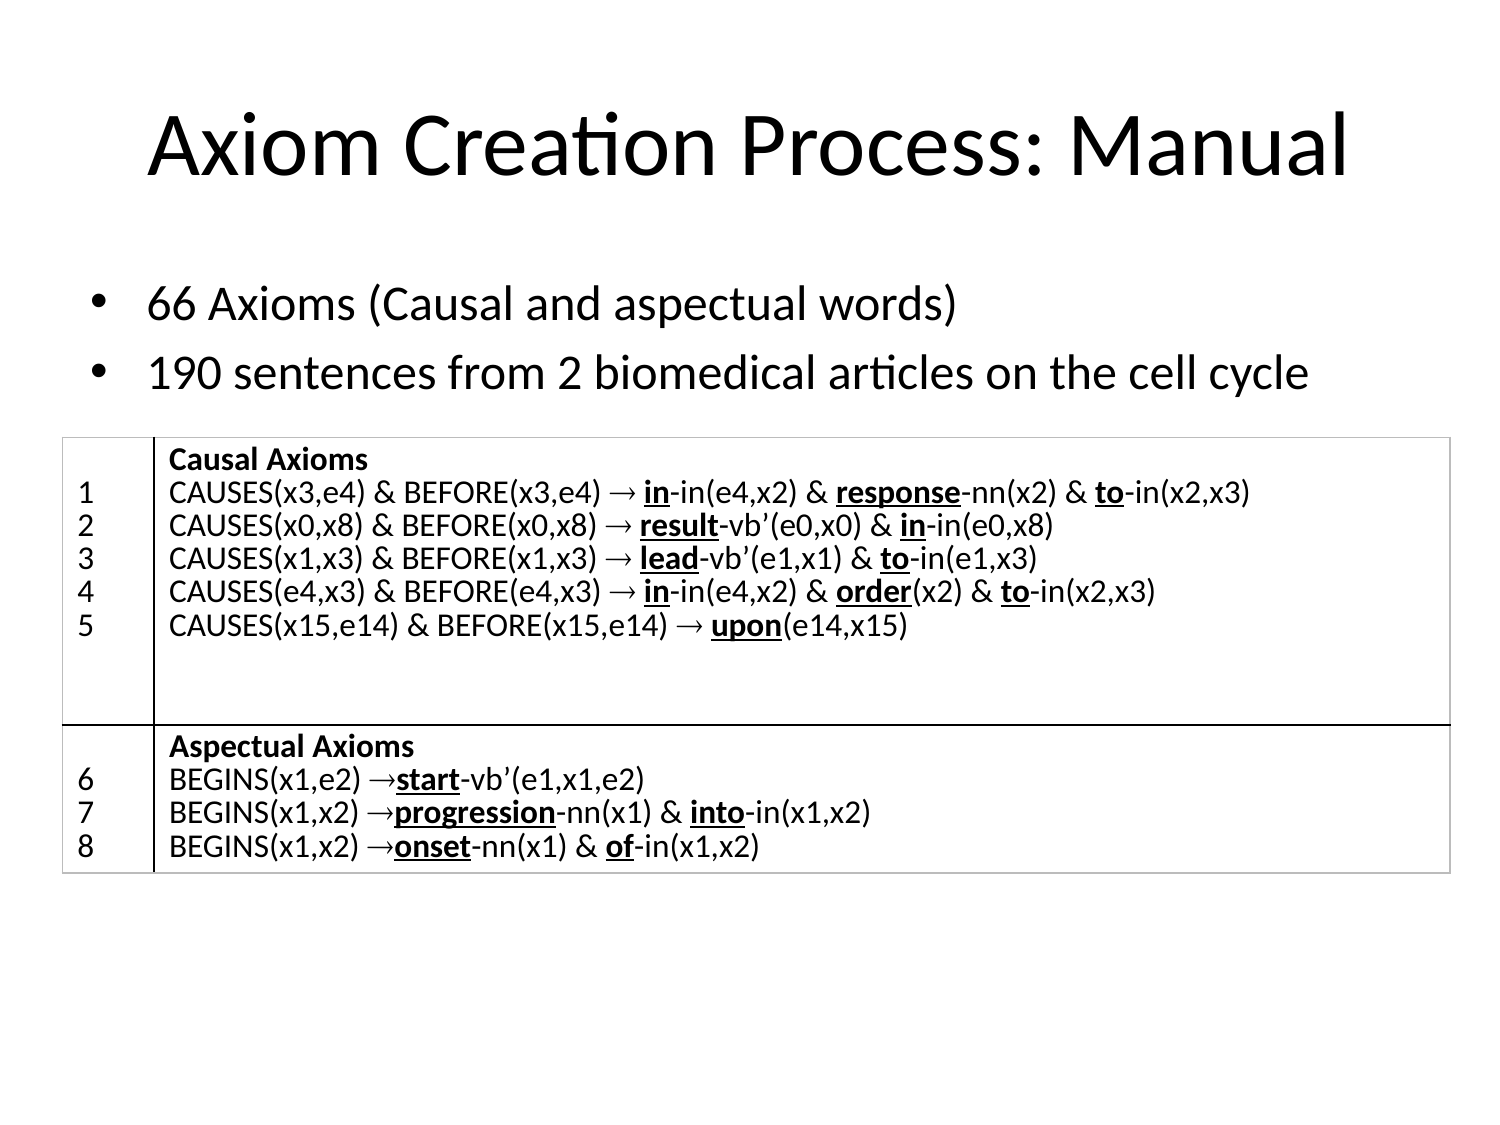

# Axiom Creation Process: Manual
66 Axioms (Causal and aspectual words)
190 sentences from 2 biomedical articles on the cell cycle
| 1 2 3 4 5 | Causal Axioms CAUSES(x3,e4) & BEFORE(x3,e4) → in-in(e4,x2) & response-nn(x2) & to-in(x2,x3) CAUSES(x0,x8) & BEFORE(x0,x8) → result-vb’(e0,x0) & in-in(e0,x8) CAUSES(x1,x3) & BEFORE(x1,x3) → lead-vb’(e1,x1) & to-in(e1,x3) CAUSES(e4,x3) & BEFORE(e4,x3) → in-in(e4,x2) & order(x2) & to-in(x2,x3) CAUSES(x15,e14) & BEFORE(x15,e14) → upon(e14,x15) |
| --- | --- |
| 6 7 8 | Aspectual Axioms BEGINS(x1,e2) →start-vb’(e1,x1,e2) BEGINS(x1,x2) →progression-nn(x1) & into-in(x1,x2) BEGINS(x1,x2) →onset-nn(x1) & of-in(x1,x2) |